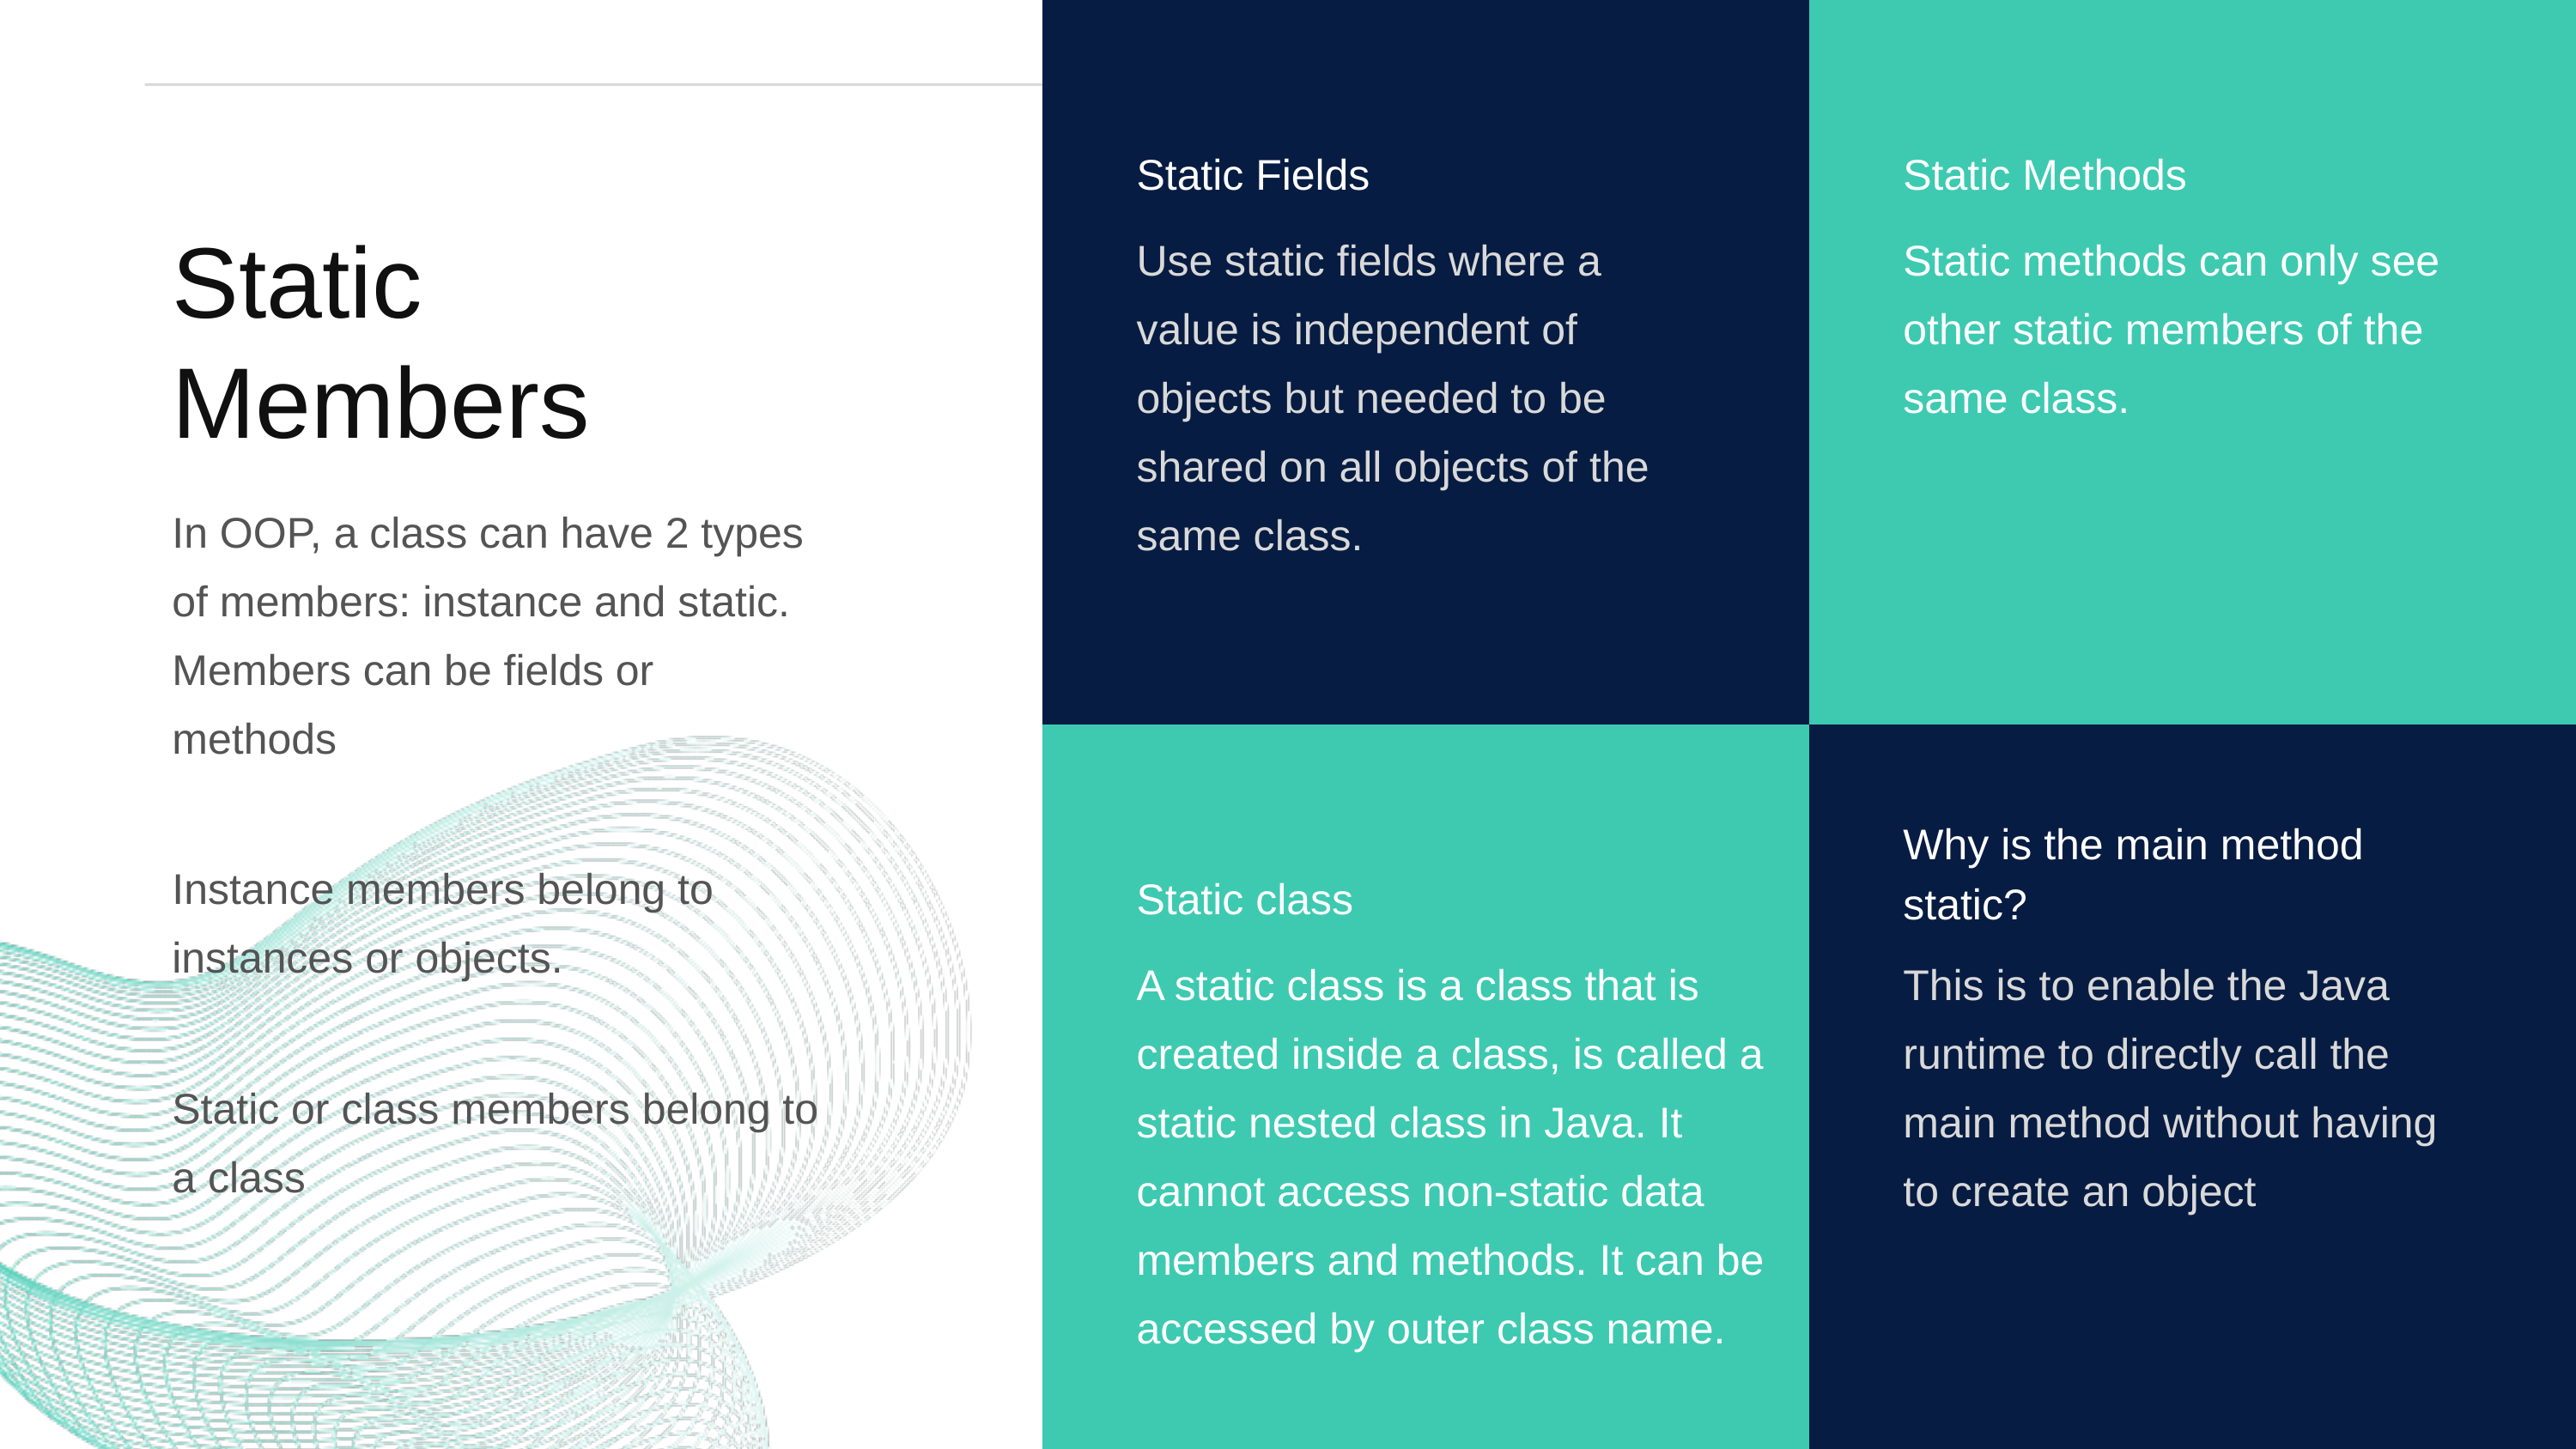

Static Fields
Static Methods
Use static fields where a value is independent of objects but needed to be shared on all objects of the same class.
Static methods can only see other static members of the same class.
Static Members
In OOP, a class can have 2 types of members: instance and static. Members can be fields or methods

Why is the main method static?
Instance members belong to instances or objects.
Static class
A static class is a class that is created inside a class, is called a static nested class in Java. It cannot access non-static data members and methods. It can be accessed by outer class name.
This is to enable the Java runtime to directly call the main method without having to create an object
Static or class members belong to a class